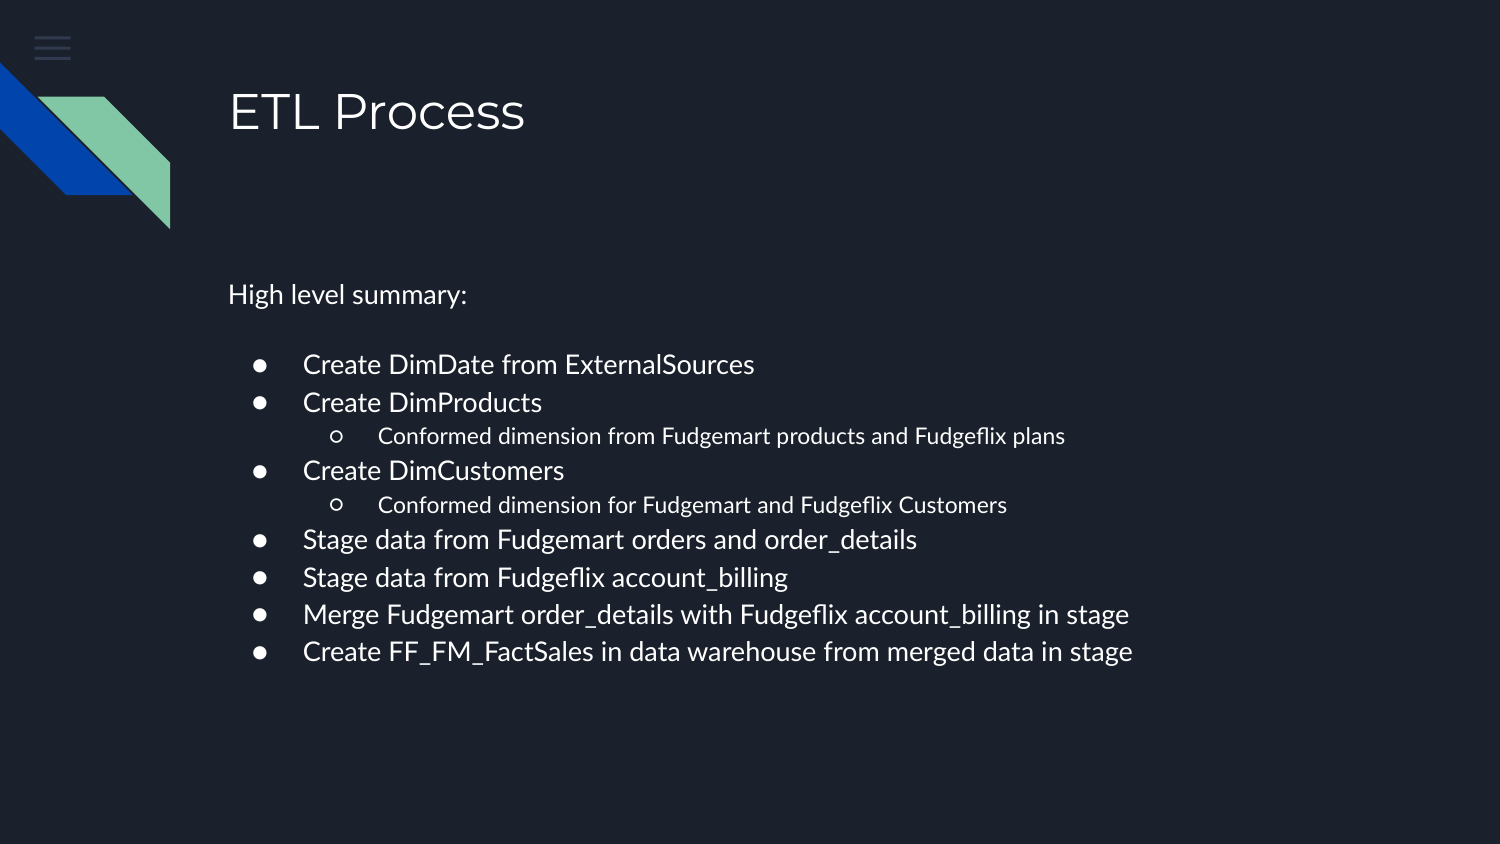

# ETL Process
High level summary:
Create DimDate from ExternalSources
Create DimProducts
Conformed dimension from Fudgemart products and Fudgeflix plans
Create DimCustomers
Conformed dimension for Fudgemart and Fudgeflix Customers
Stage data from Fudgemart orders and order_details
Stage data from Fudgeflix account_billing
Merge Fudgemart order_details with Fudgeflix account_billing in stage
Create FF_FM_FactSales in data warehouse from merged data in stage